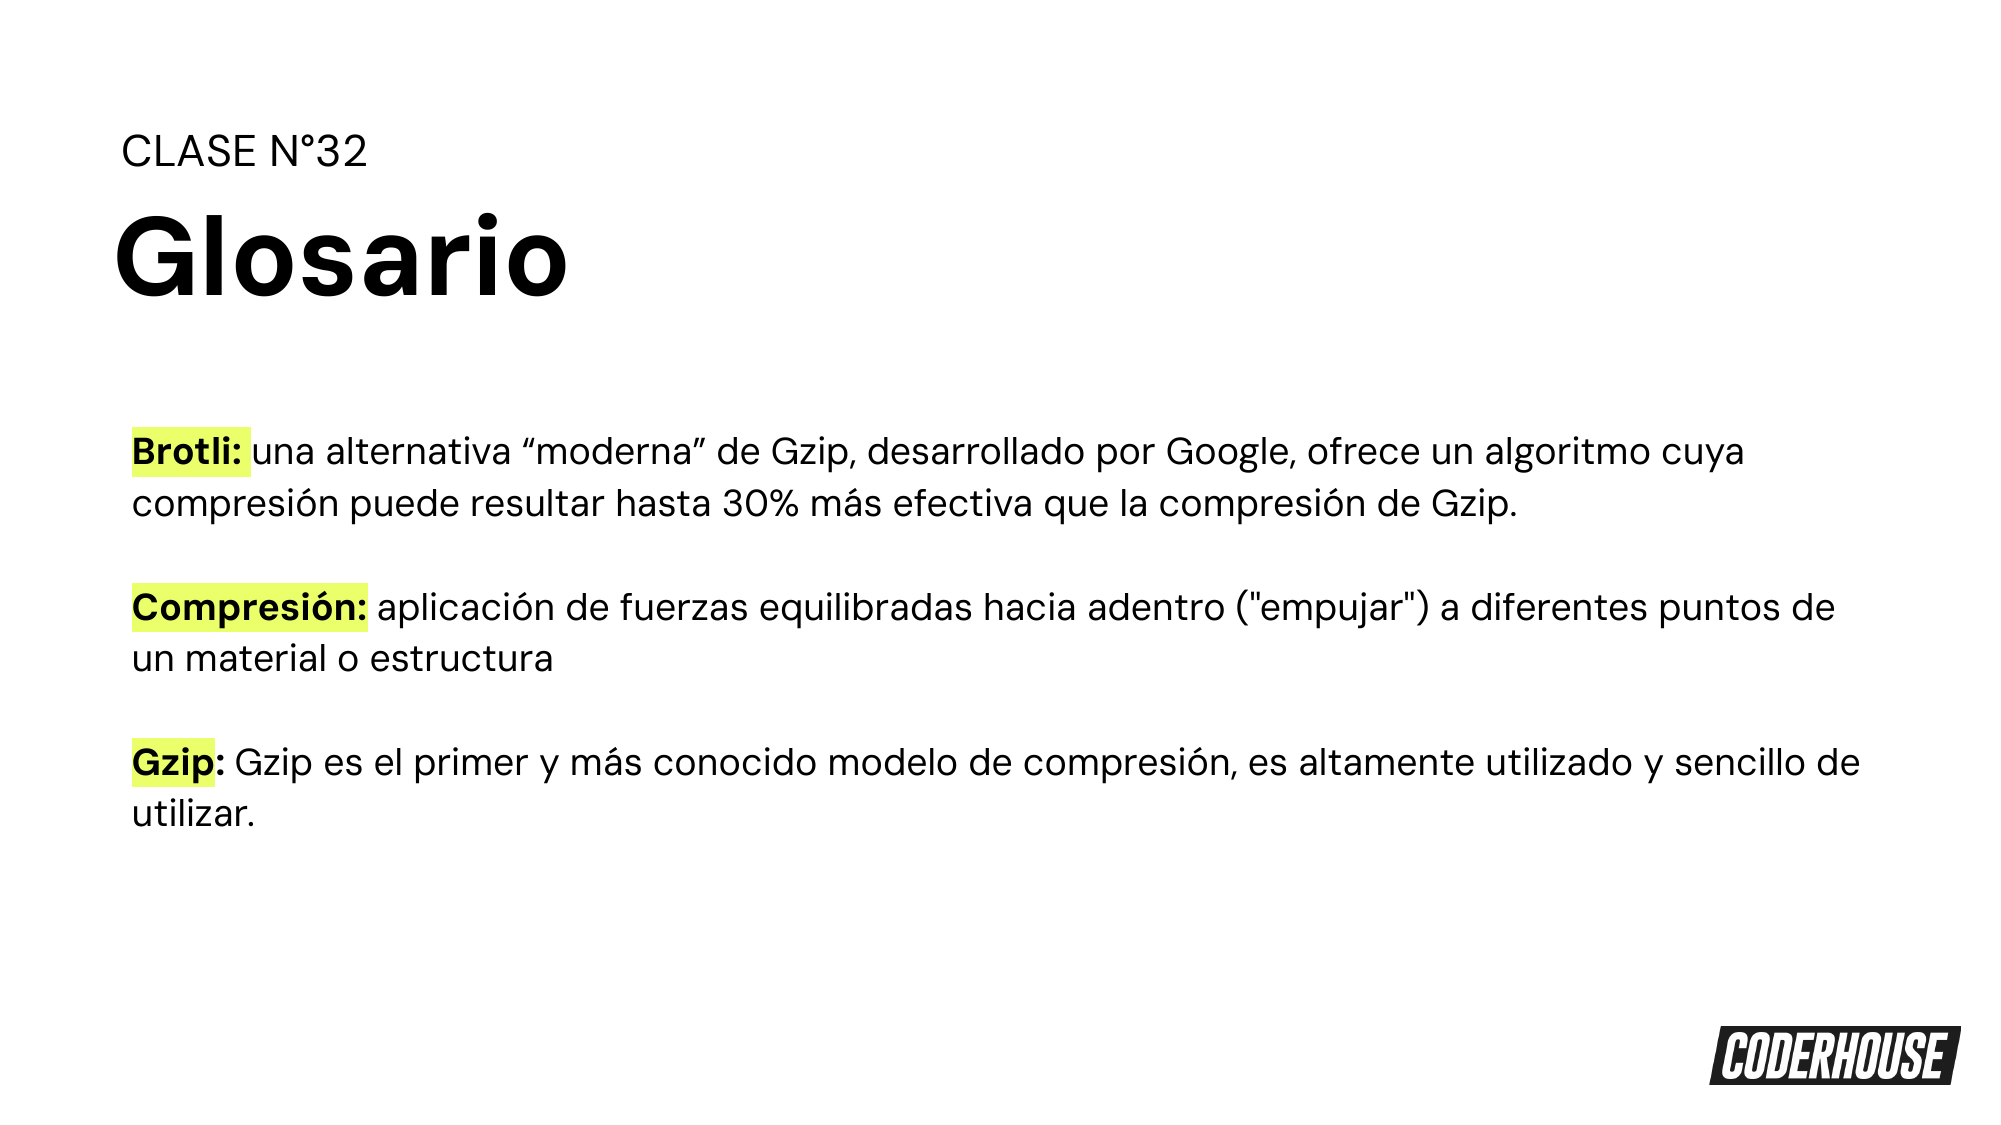

CLASE N°32
Glosario
Brotli: una alternativa “moderna” de Gzip, desarrollado por Google, ofrece un algoritmo cuya compresión puede resultar hasta 30% más efectiva que la compresión de Gzip.

Compresión: aplicación de fuerzas equilibradas hacia adentro ("empujar") a diferentes puntos de un material o estructura
Gzip: Gzip es el primer y más conocido modelo de compresión, es altamente utilizado y sencillo de utilizar.